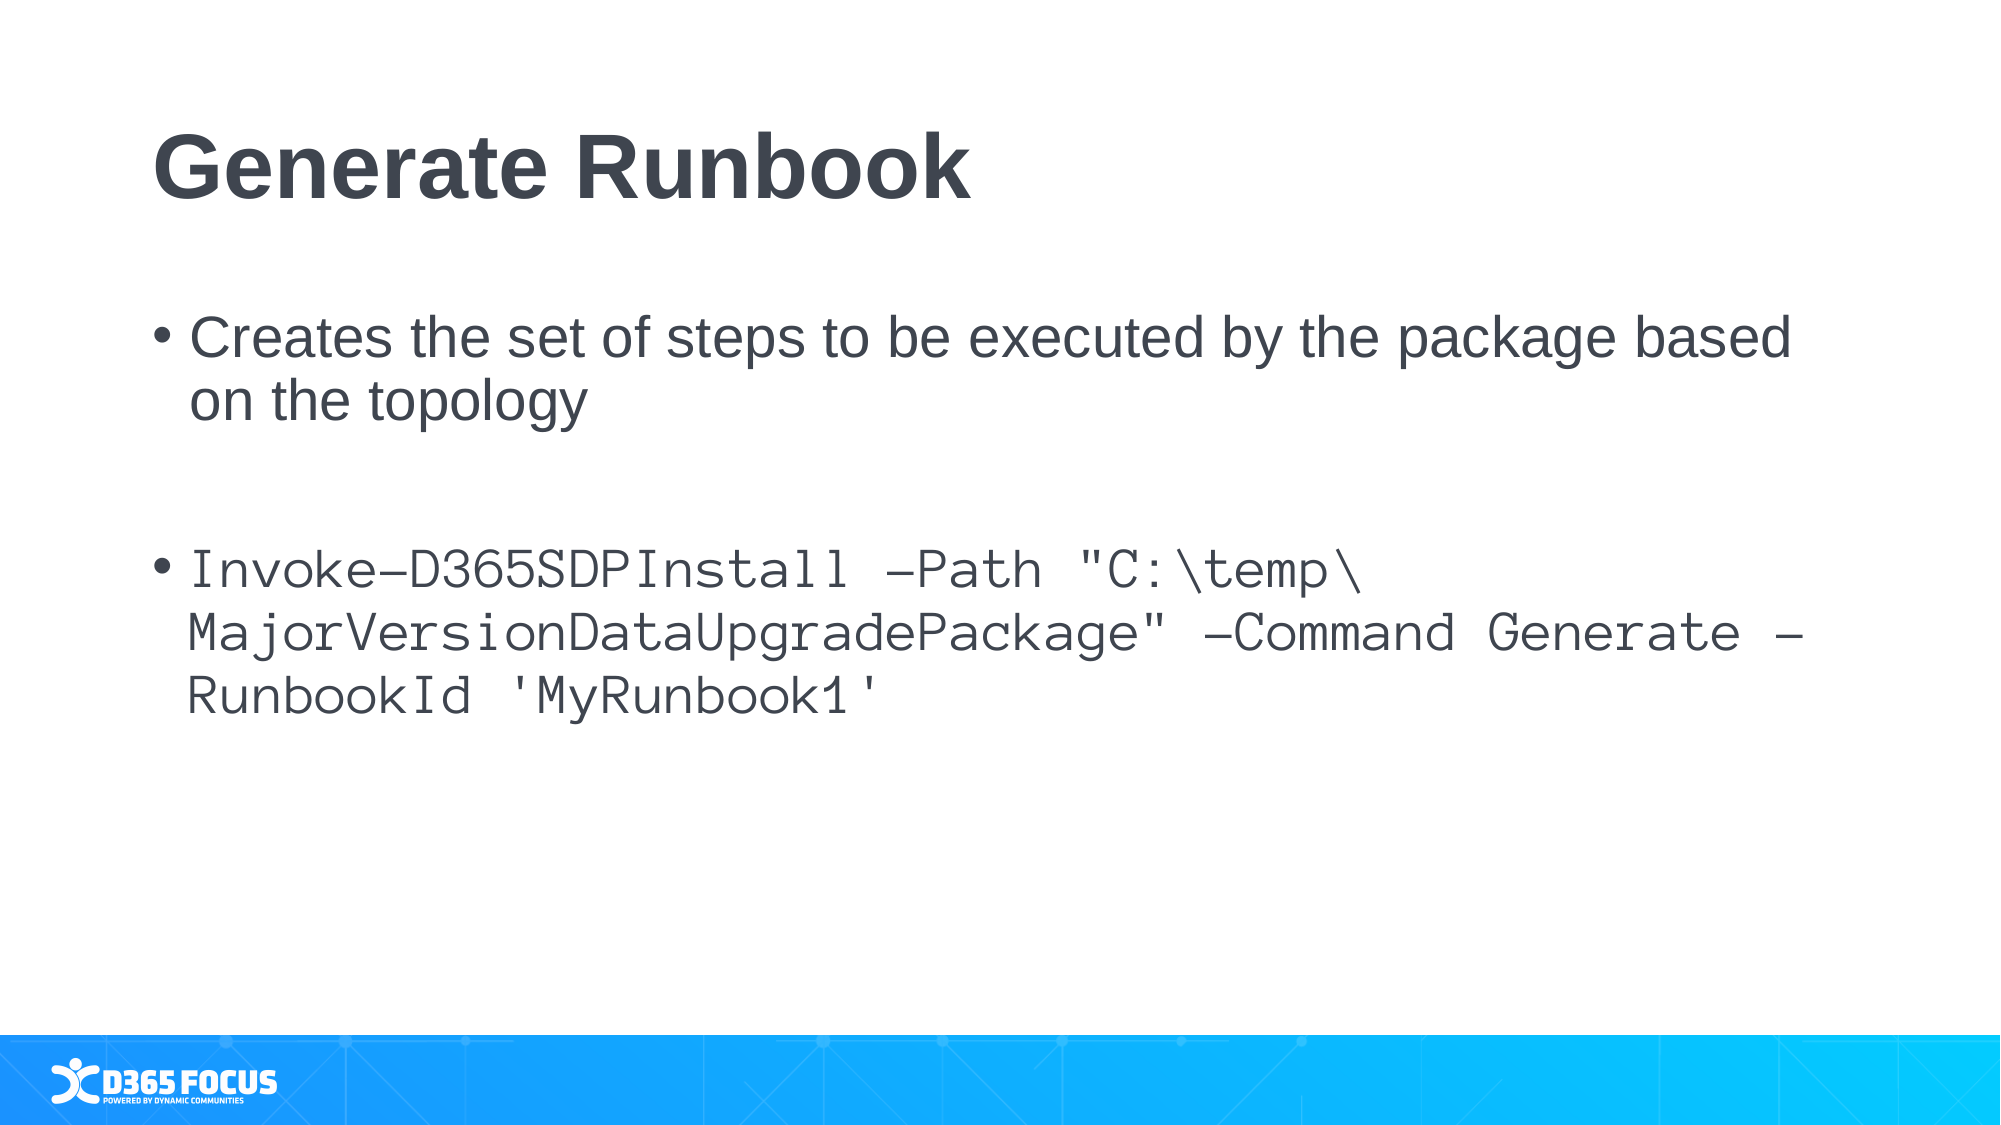

# Generate Runbook
Creates the set of steps to be executed by the package based on the topology

Invoke-D365SDPInstall -Path "C:\temp\MajorVersionDataUpgradePackage" -Command Generate -RunbookId 'MyRunbook1'